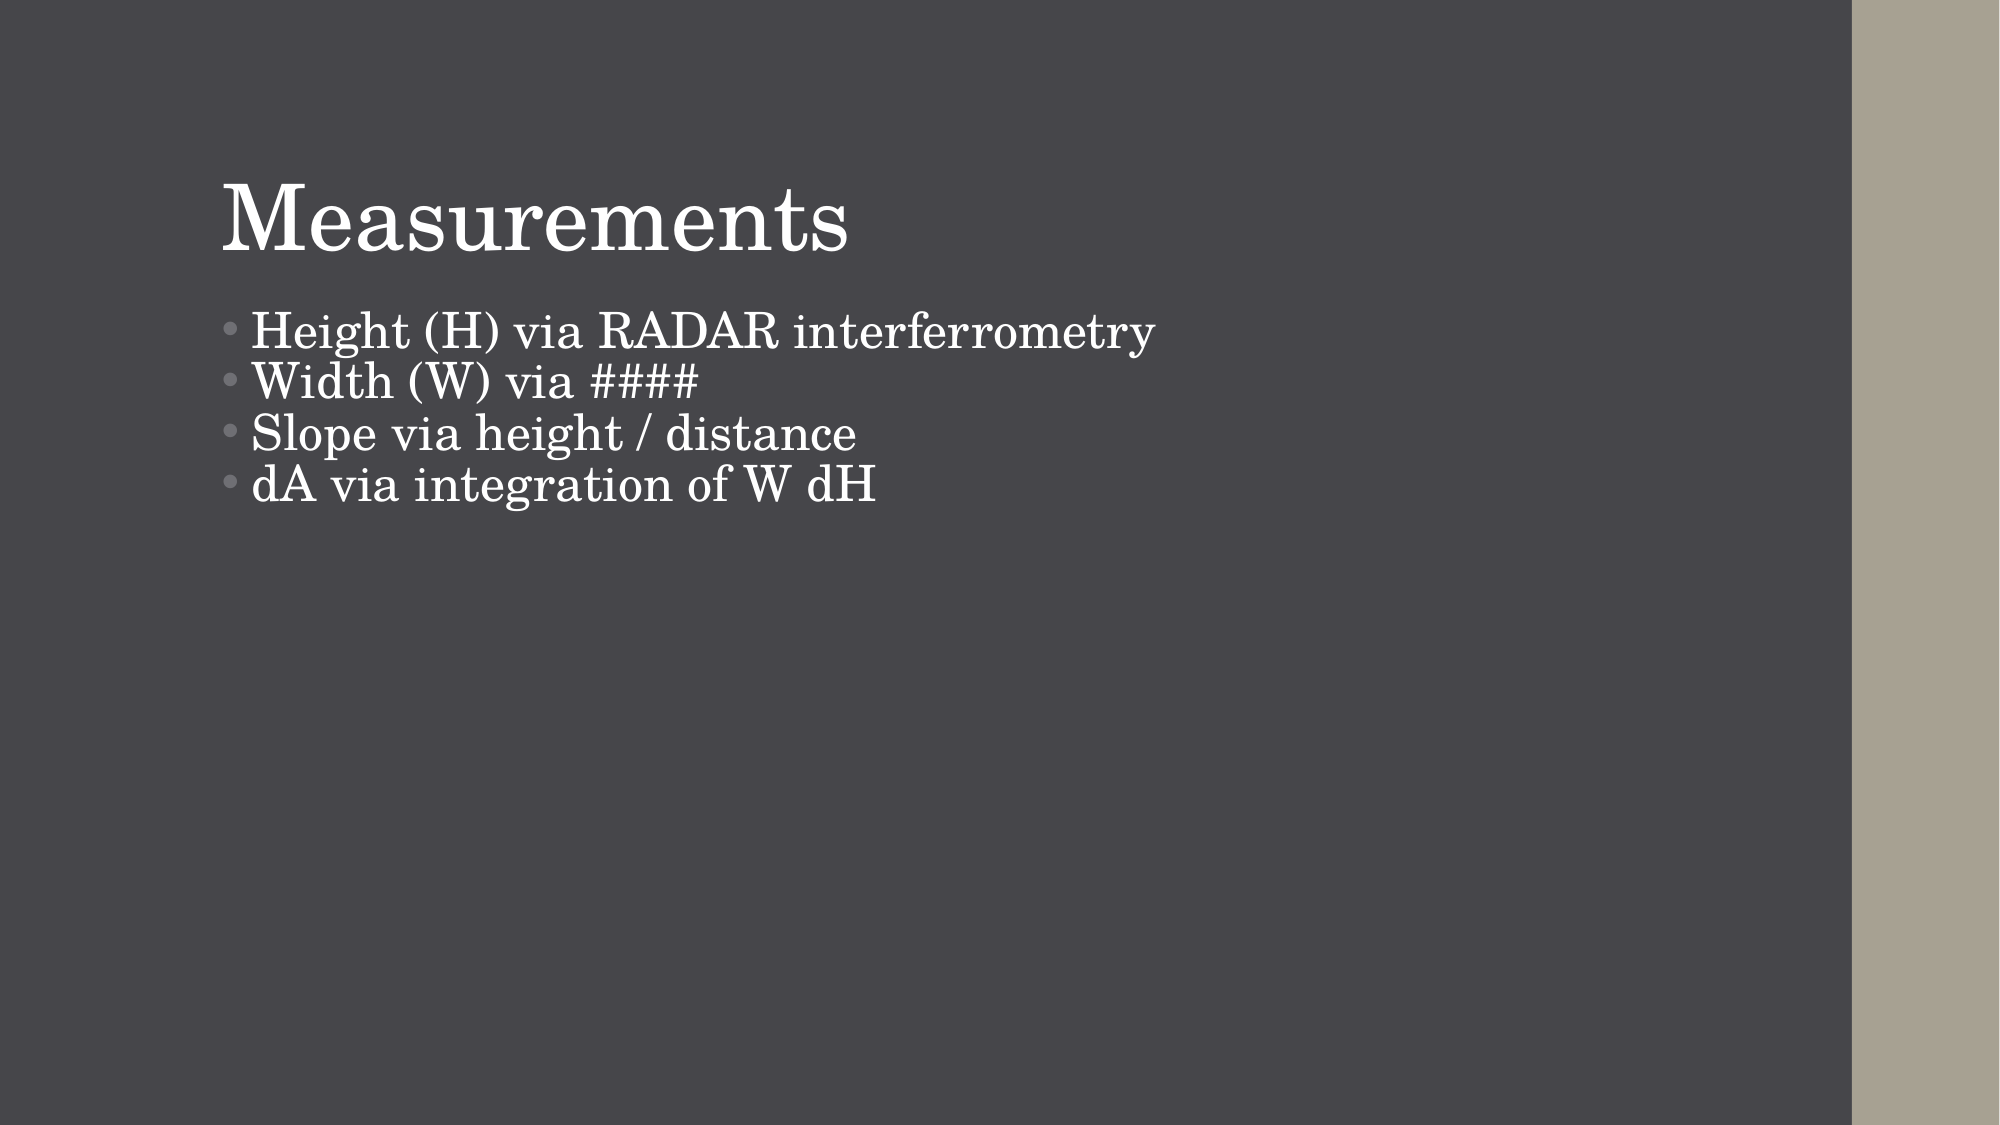

Measurements
Height (H) via RADAR interferrometry
Width (W) via ####
Slope via height / distance
dA via integration of W dH